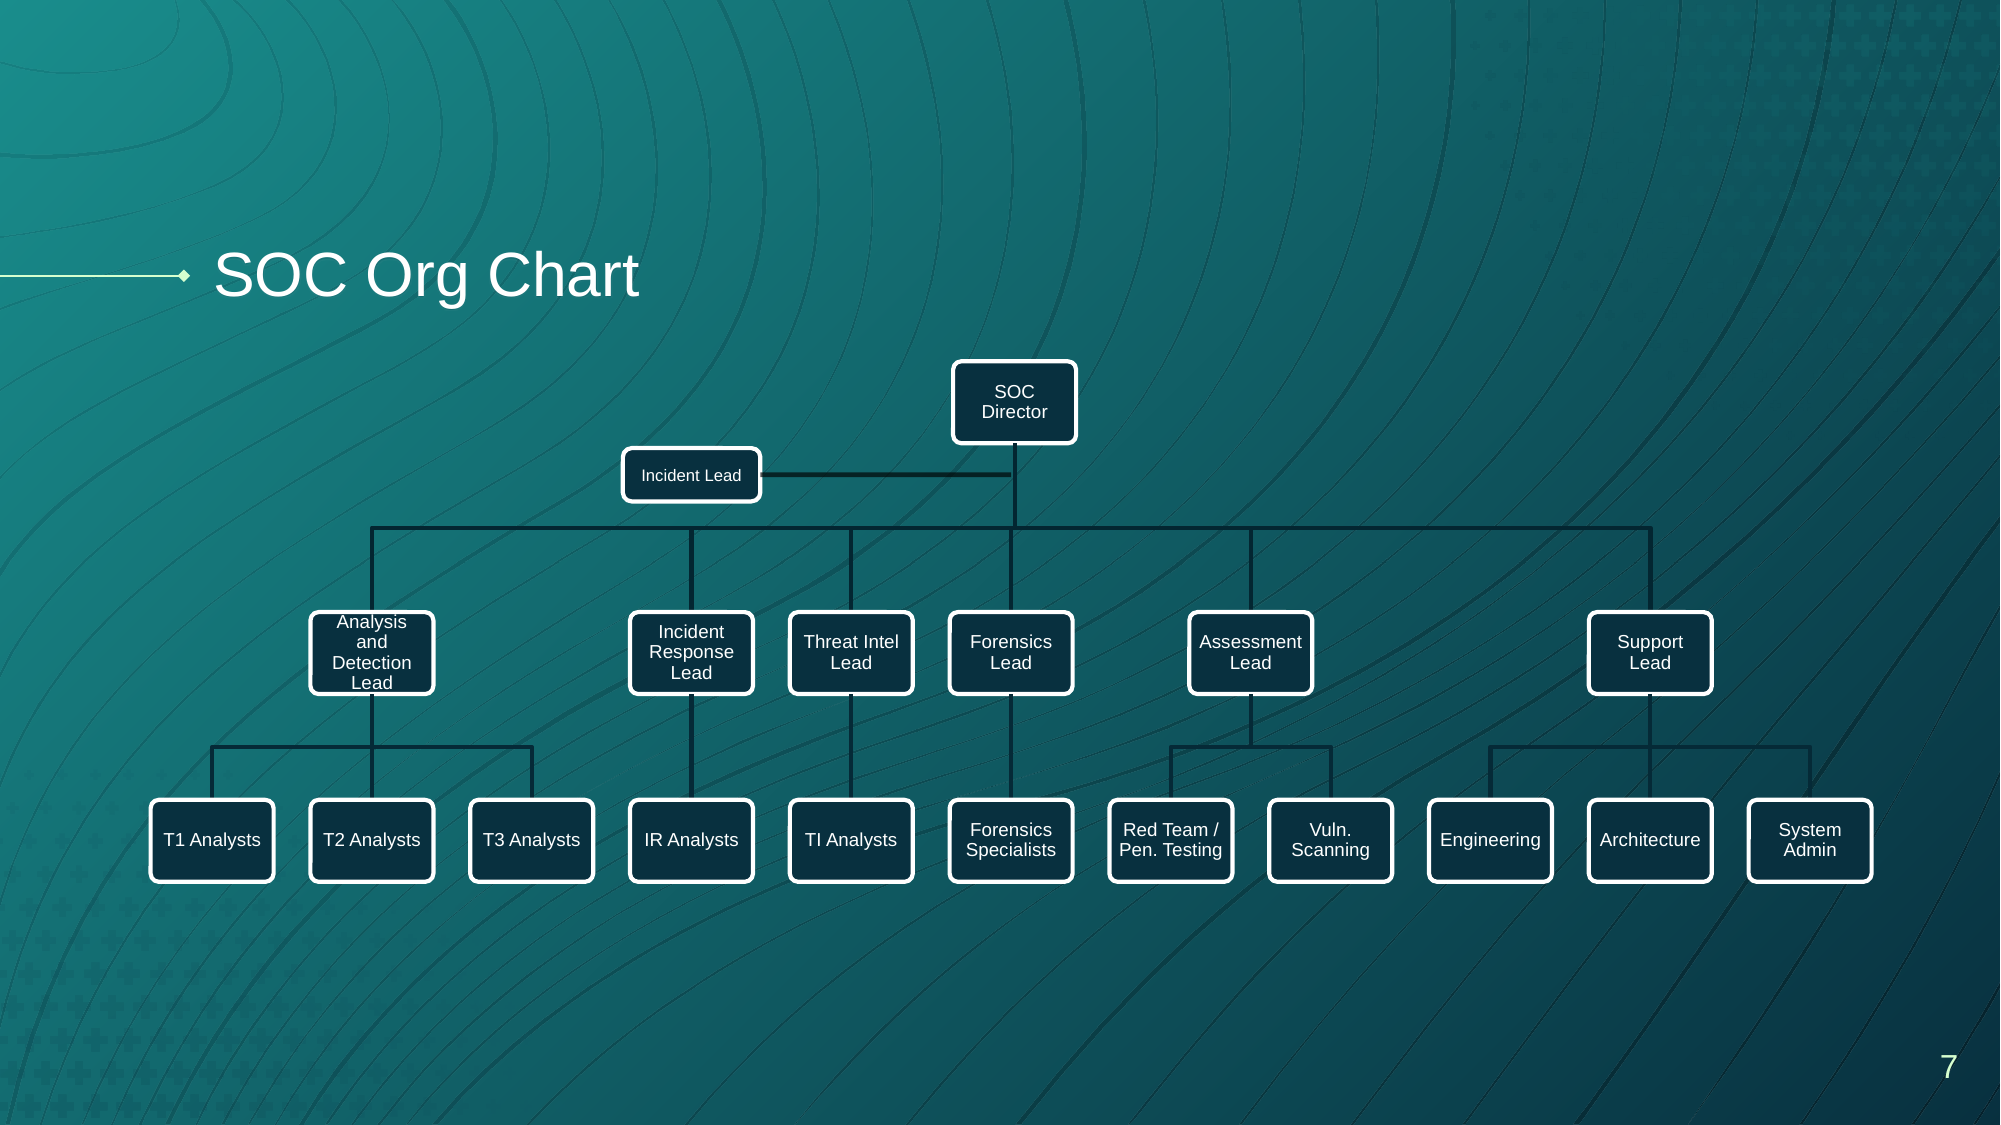

# SOC Org Chart

SOC Director

Analysis and Detection Lead
Incident Response Lead
Threat Intel Lead
Forensics Lead
Assessment Lead
Support Lead

T1 Analysts
T2 Analysts
T3 Analysts
IR Analysts
TI Analysts
Forensics Specialists
Red Team / Pen. Testing
Vuln. Scanning
Engineering
Architecture
System Admin
Incident Lead
7